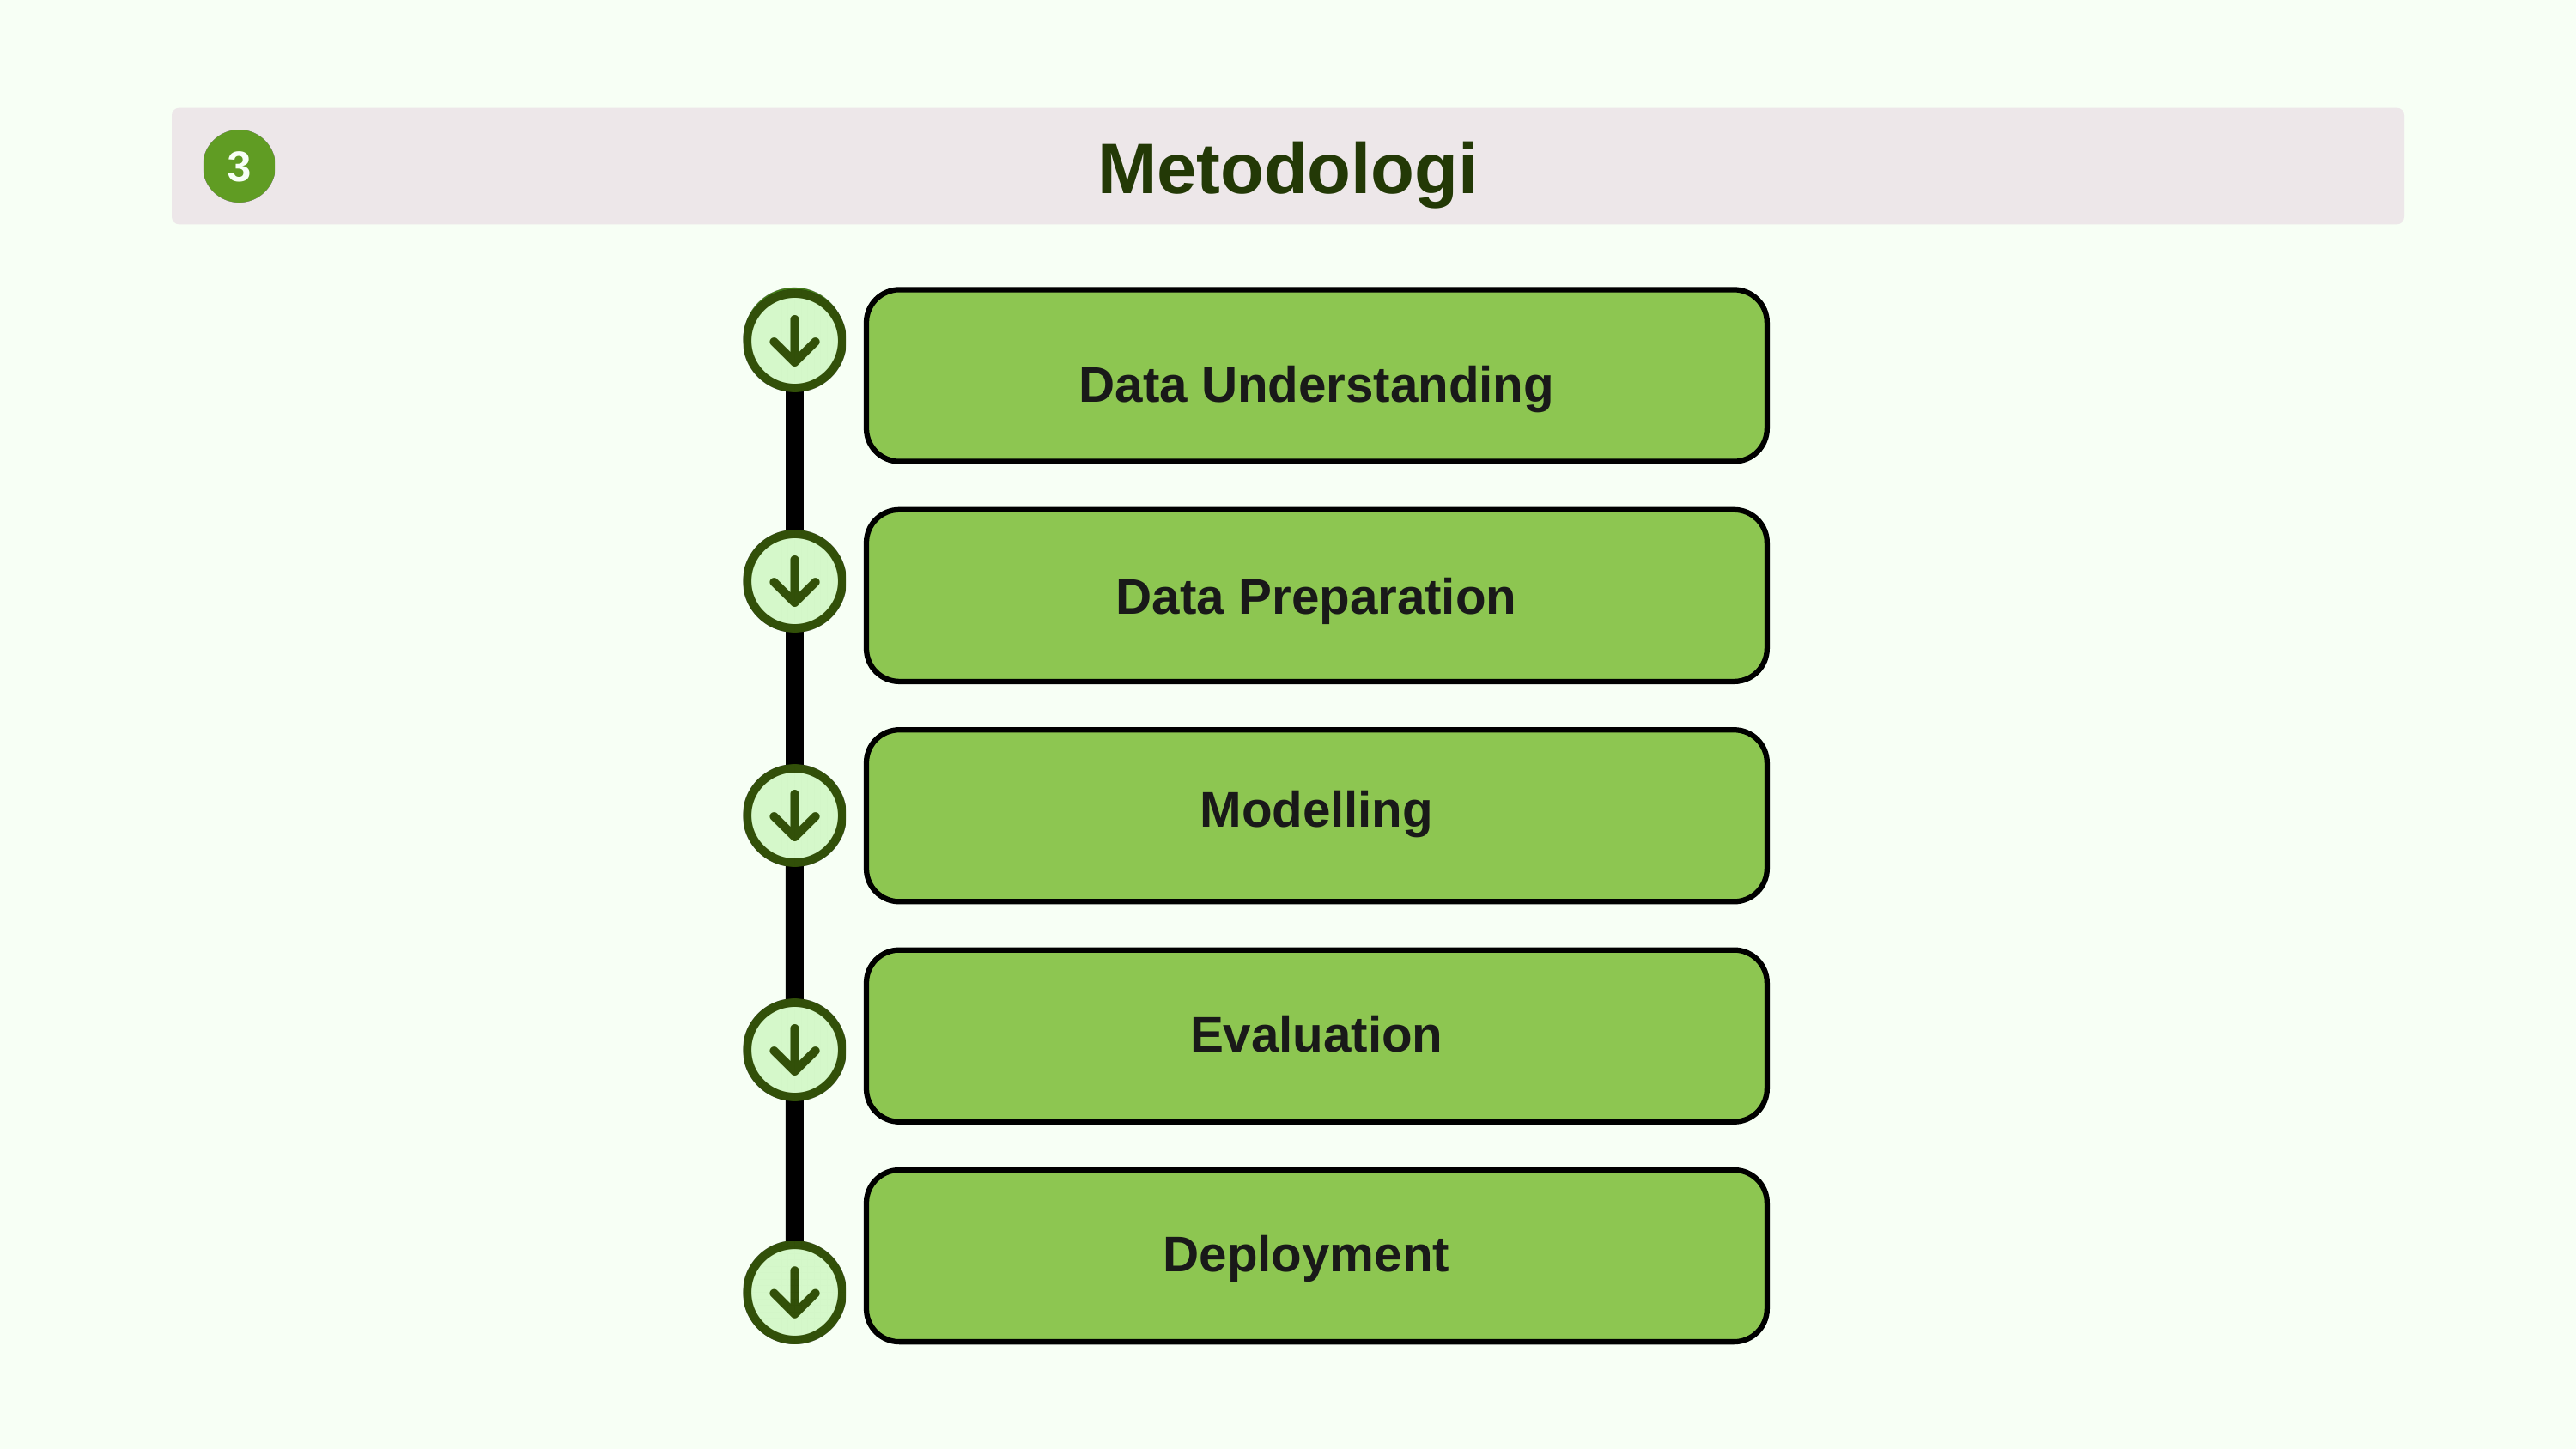

Metodologi

3

Data Understanding

Data Preparation

Modelling

Evaluation

Deployment
Deployment